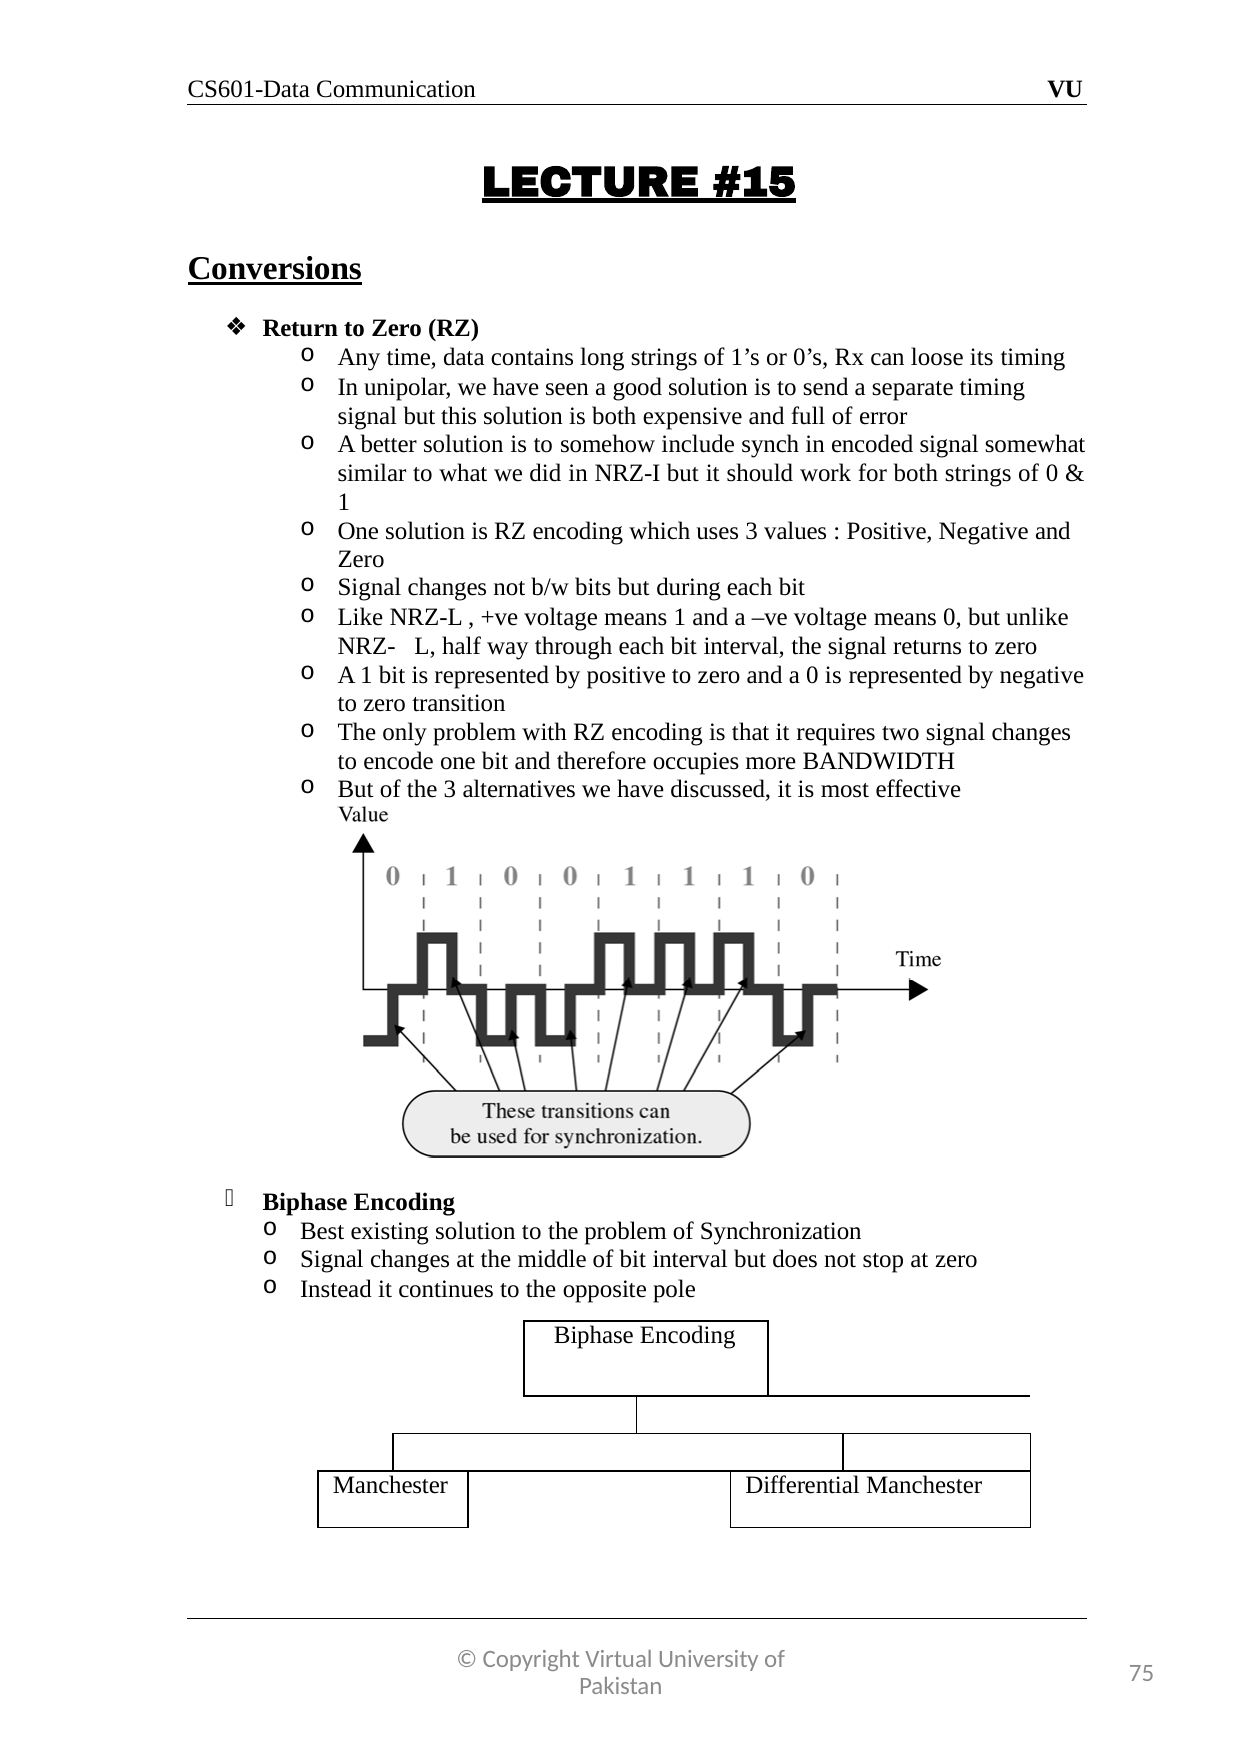

CS601-Data Communication
VU

LECTURE #15

Conversions
Return to Zero (RZ)
Any time, data contains long strings of 1’s or 0’s, Rx can loose its timing
In unipolar, we have seen a good solution is to send a separate timing  signal but this solution is both expensive and full of error
A better solution is to somehow include synch in encoded signal somewhat  similar to what we did in NRZ-I but it should work for both strings of 0 &  1
One solution is RZ encoding which uses 3 values : Positive, Negative and  Zero
Signal changes not b/w bits but during each bit
Like NRZ-L , +ve voltage means 1 and a –ve voltage means 0, but unlike  NRZ-   L, half way through each bit interval, the signal returns to zero
A 1 bit is represented by positive to zero and a 0 is represented by negative  to zero transition
The only problem with RZ encoding is that it requires two signal changes  to encode one bit and therefore occupies more BANDWIDTH
But of the 3 alternatives we have discussed, it is most effective

Biphase Encoding
Best existing solution to the problem of Synchronization
Signal changes at the middle of bit interval but does not stop at zero
Instead it continues to the opposite pole
|  |  |  | Biphase Encoding |  |  |  |  |
| --- | --- | --- | --- | --- | --- | --- | --- |
|  |  |  |  |  |  |  |  |
|  |  |  |  |  |  |  |  |
| Manchester |  |  |  |  | Differential Manchester |  |  |

© Copyright Virtual University of Pakistan
75